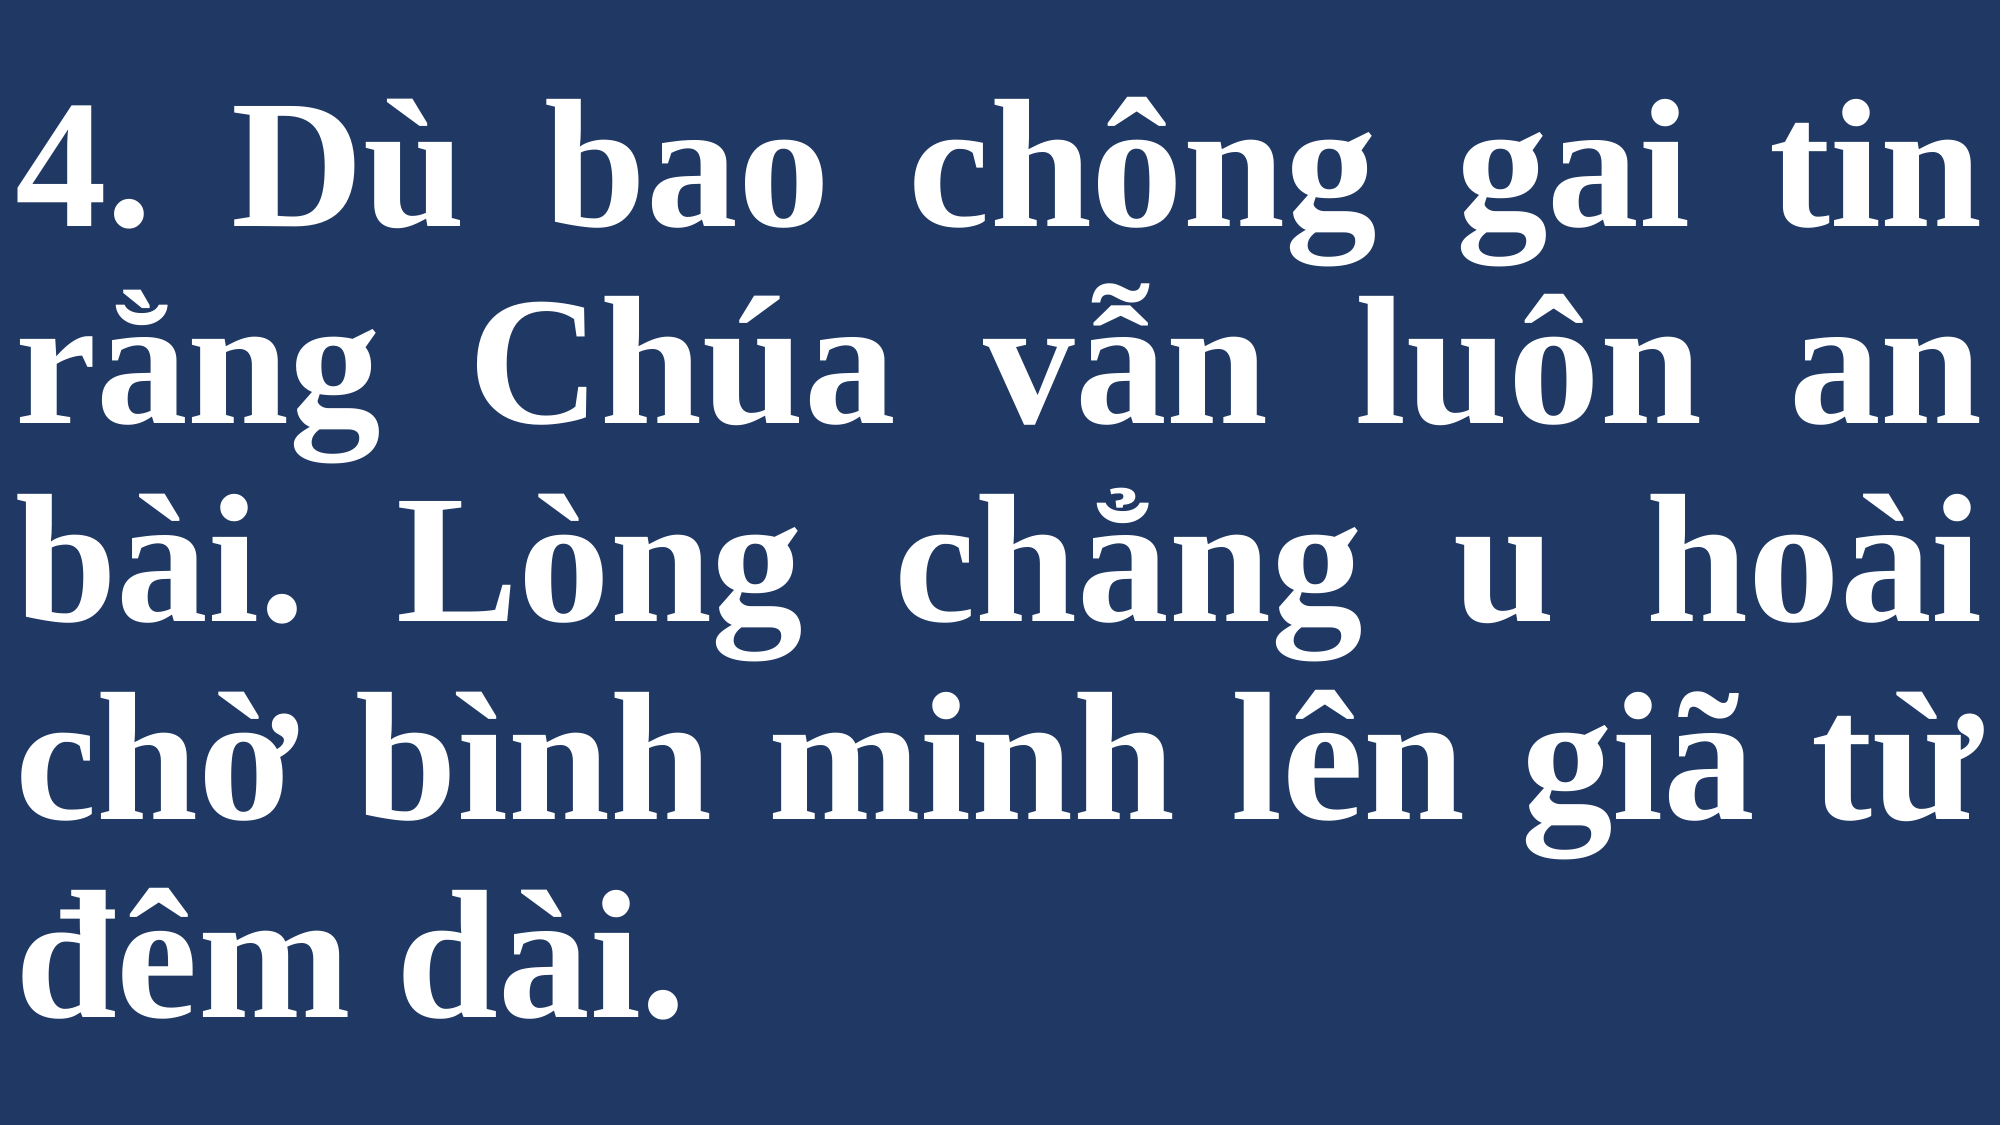

# 4. Dù bao chông gai tin rằng Chúa vẫn luôn an bài. Lòng chẳng u hoài chờ bình minh lên giã từ đêm dài.